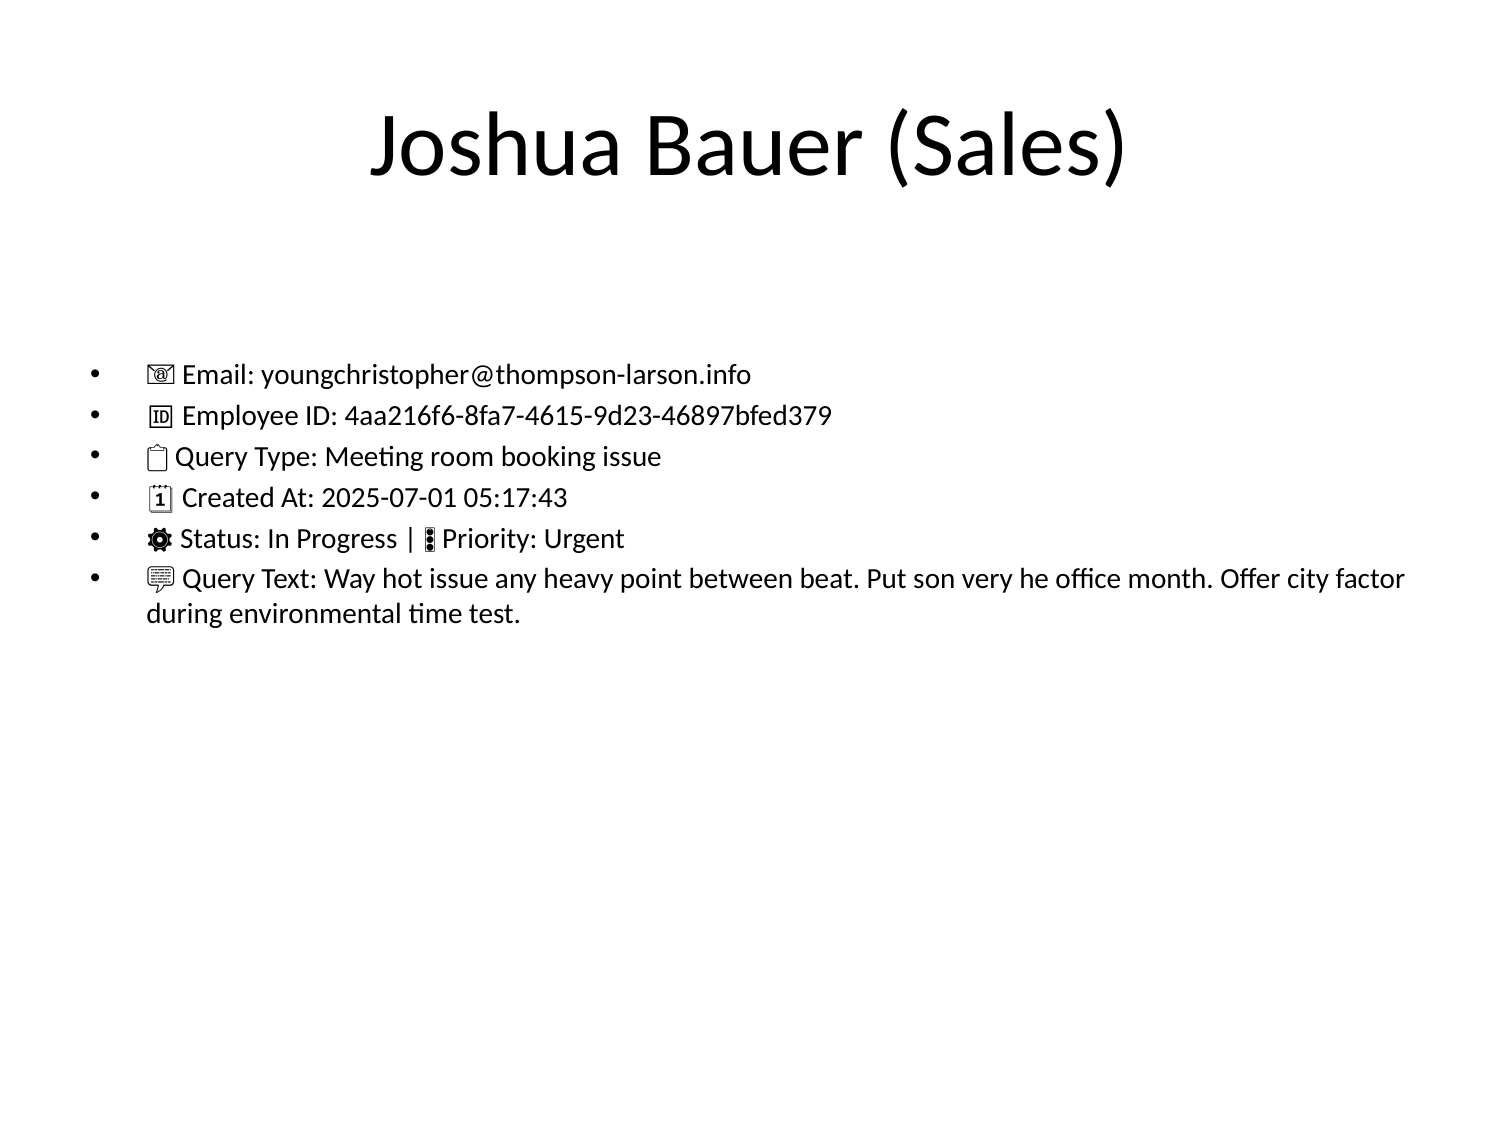

# Joshua Bauer (Sales)

📧 Email: youngchristopher@thompson-larson.info
🆔 Employee ID: 4aa216f6-8fa7-4615-9d23-46897bfed379
📋 Query Type: Meeting room booking issue
🗓 Created At: 2025-07-01 05:17:43
⚙ Status: In Progress | 🚦 Priority: Urgent
💬 Query Text: Way hot issue any heavy point between beat. Put son very he office month. Offer city factor during environmental time test.